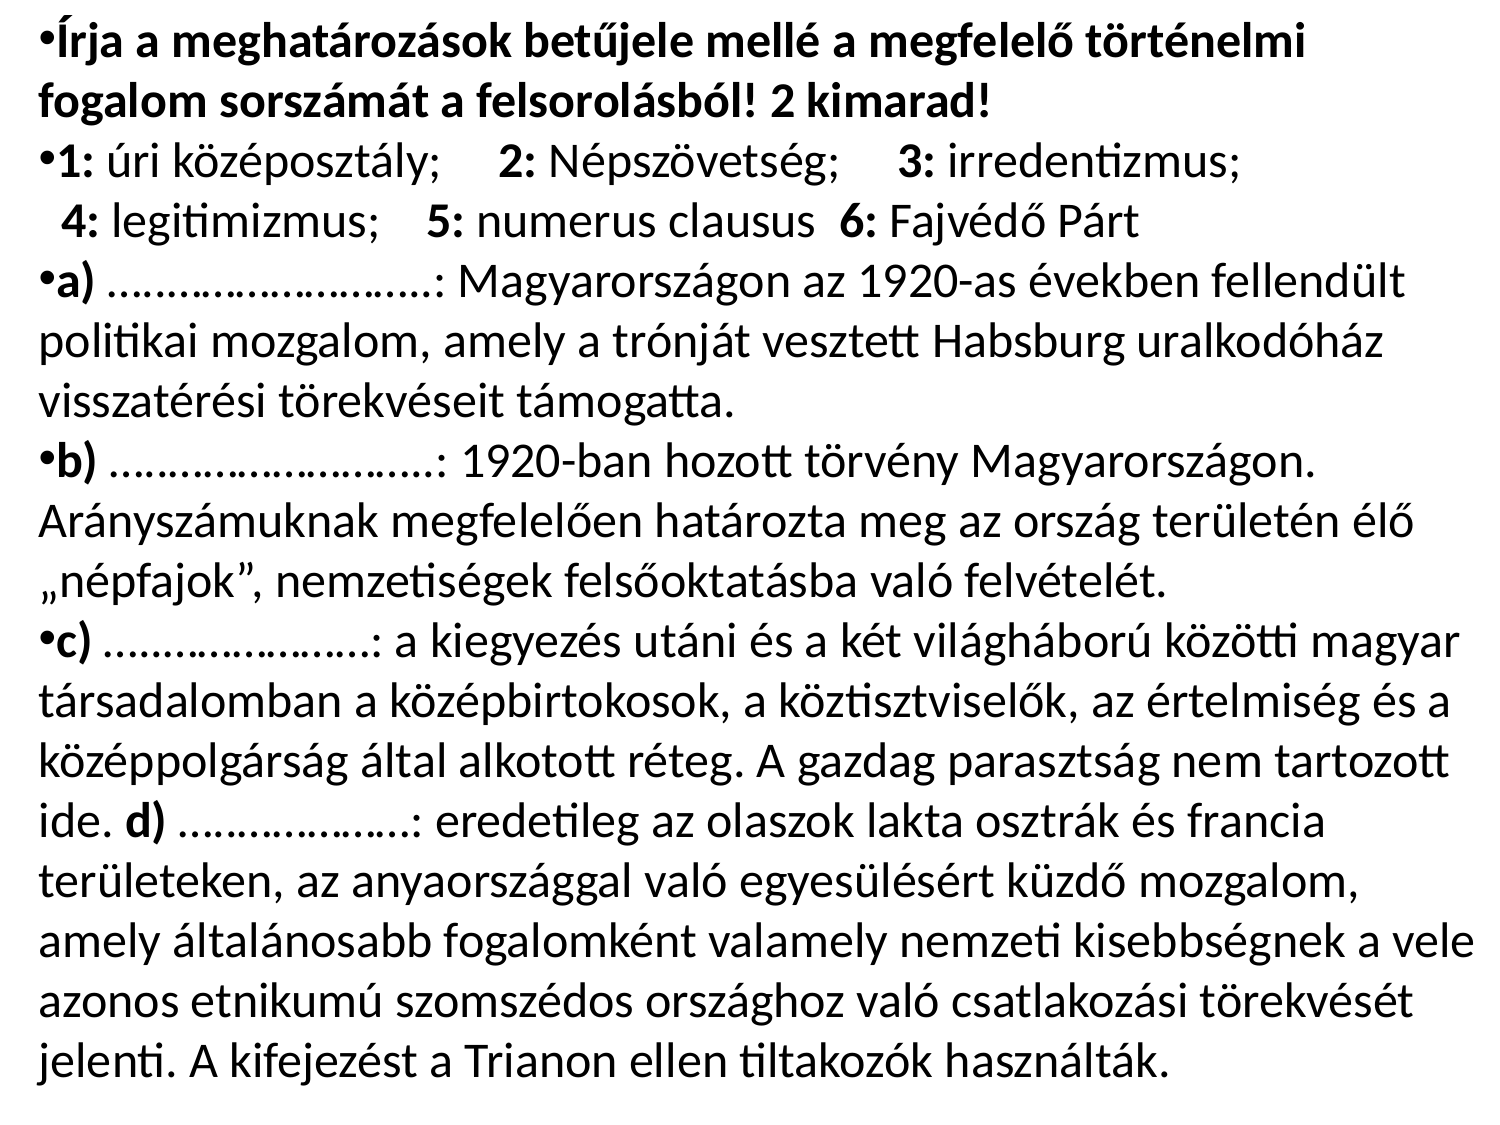

# Írja a meghatározások betűjele mellé a megfelelő történelmi fogalom sorszámát a felsorolásból! 2 kimarad!
1: úri középosztály;     2: Népszövetség;     3: irredentizmus;                        4: legitimizmus;    5: numerus clausus  6: Fajvédő Párt
a) …..…………………..: Magyarországon az 1920-as években fellendült politikai mozgalom, amely a trónját vesztett Habsburg uralkodóház visszatérési törekvéseit támogatta.
b) …..…………………..: 1920-ban hozott törvény Magyarországon. Arányszámuknak megfelelően határozta meg az ország területén élő „népfajok”, nemzetiségek felsőoktatásba való felvételét.
c) …..………………: a kiegyezés utáni és a két világháború közötti magyar társadalomban a középbirtokosok, a köztisztviselők, az értelmiség és a középpolgárság által alkotott réteg. A gazdag parasztság nem tartozott ide. d) …..……………: eredetileg az olaszok lakta osztrák és francia területeken, az anyaországgal való egyesülésért küzdő mozgalom, amely általánosabb fogalomként valamely nemzeti kisebbségnek a vele azonos etnikumú szomszédos országhoz való csatlakozási törekvését jelenti. A kifejezést a Trianon ellen tiltakozók használták.